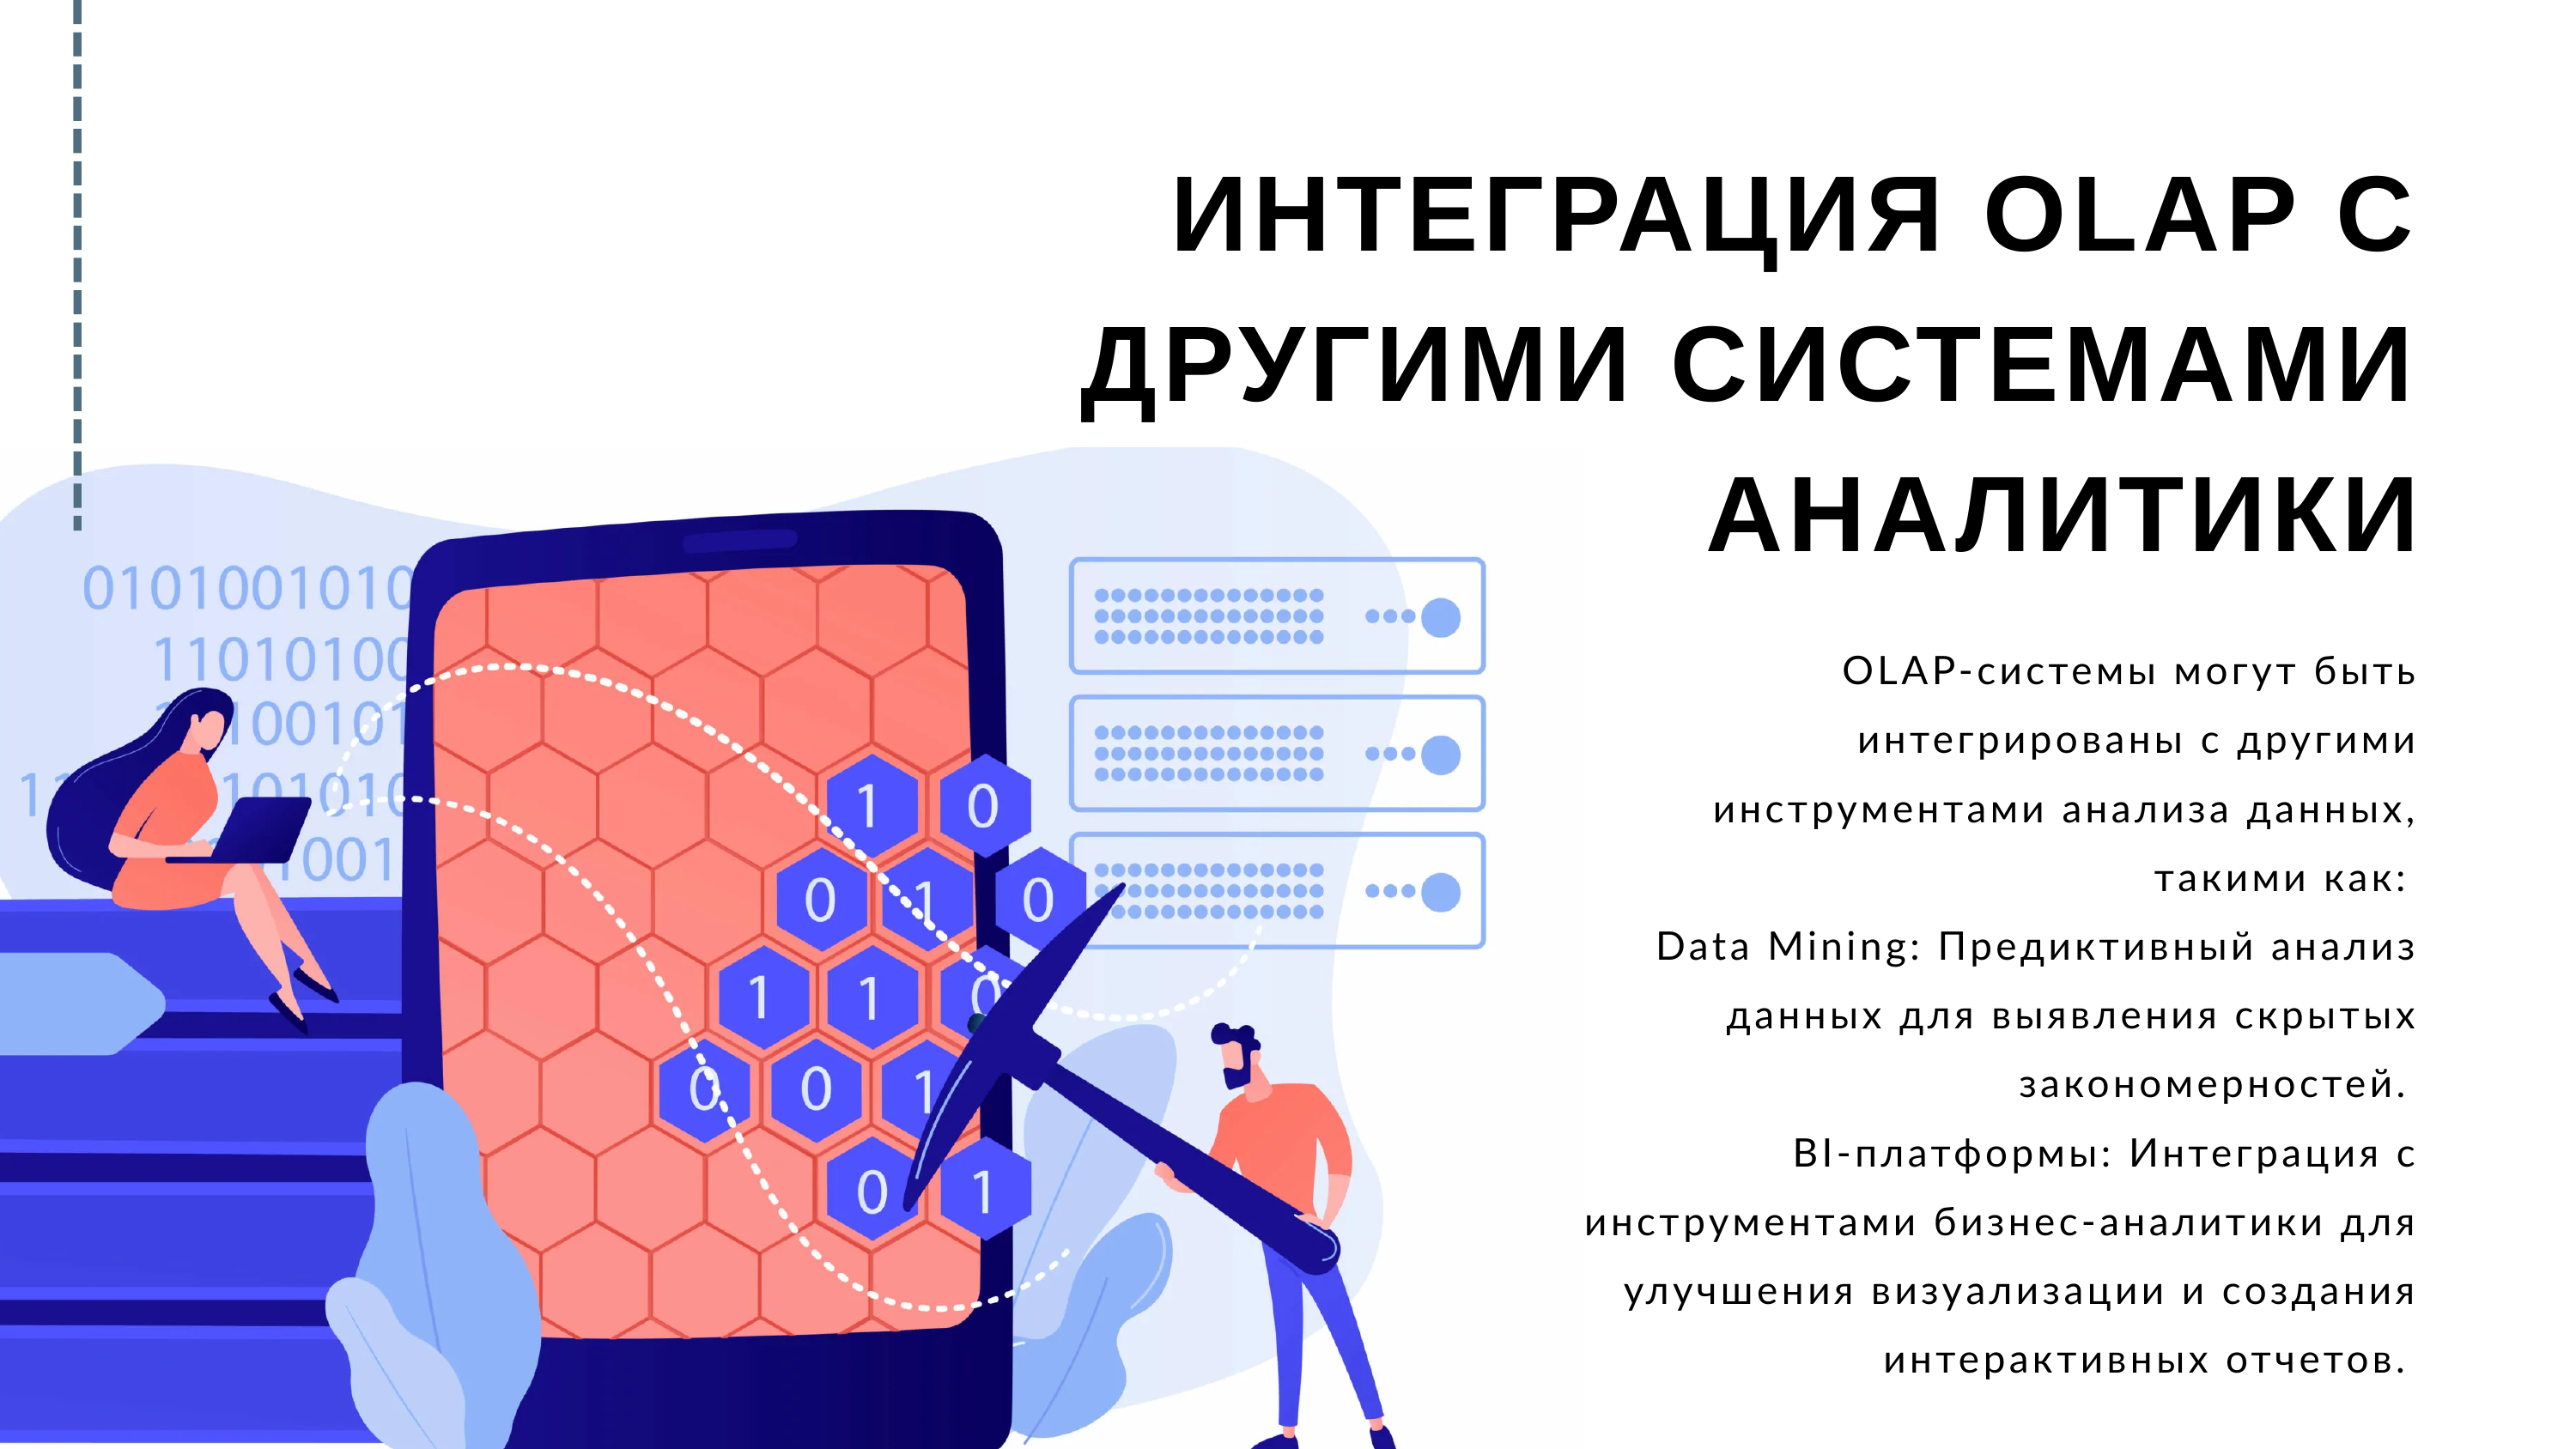

ИНТЕГРАЦИЯ OLAP С ДРУГИМИ СИСТЕМАМИ АНАЛИТИКИ

OLAP-системы могут быть интегрированы с другими инструментами анализа данных, такими как:
Data Mining: Предиктивный анализ данных для выявления скрытых закономерностей.
BI-платформы: Интеграция с инструментами бизнес-аналитики для улучшения визуализации и создания интерактивных отчетов.